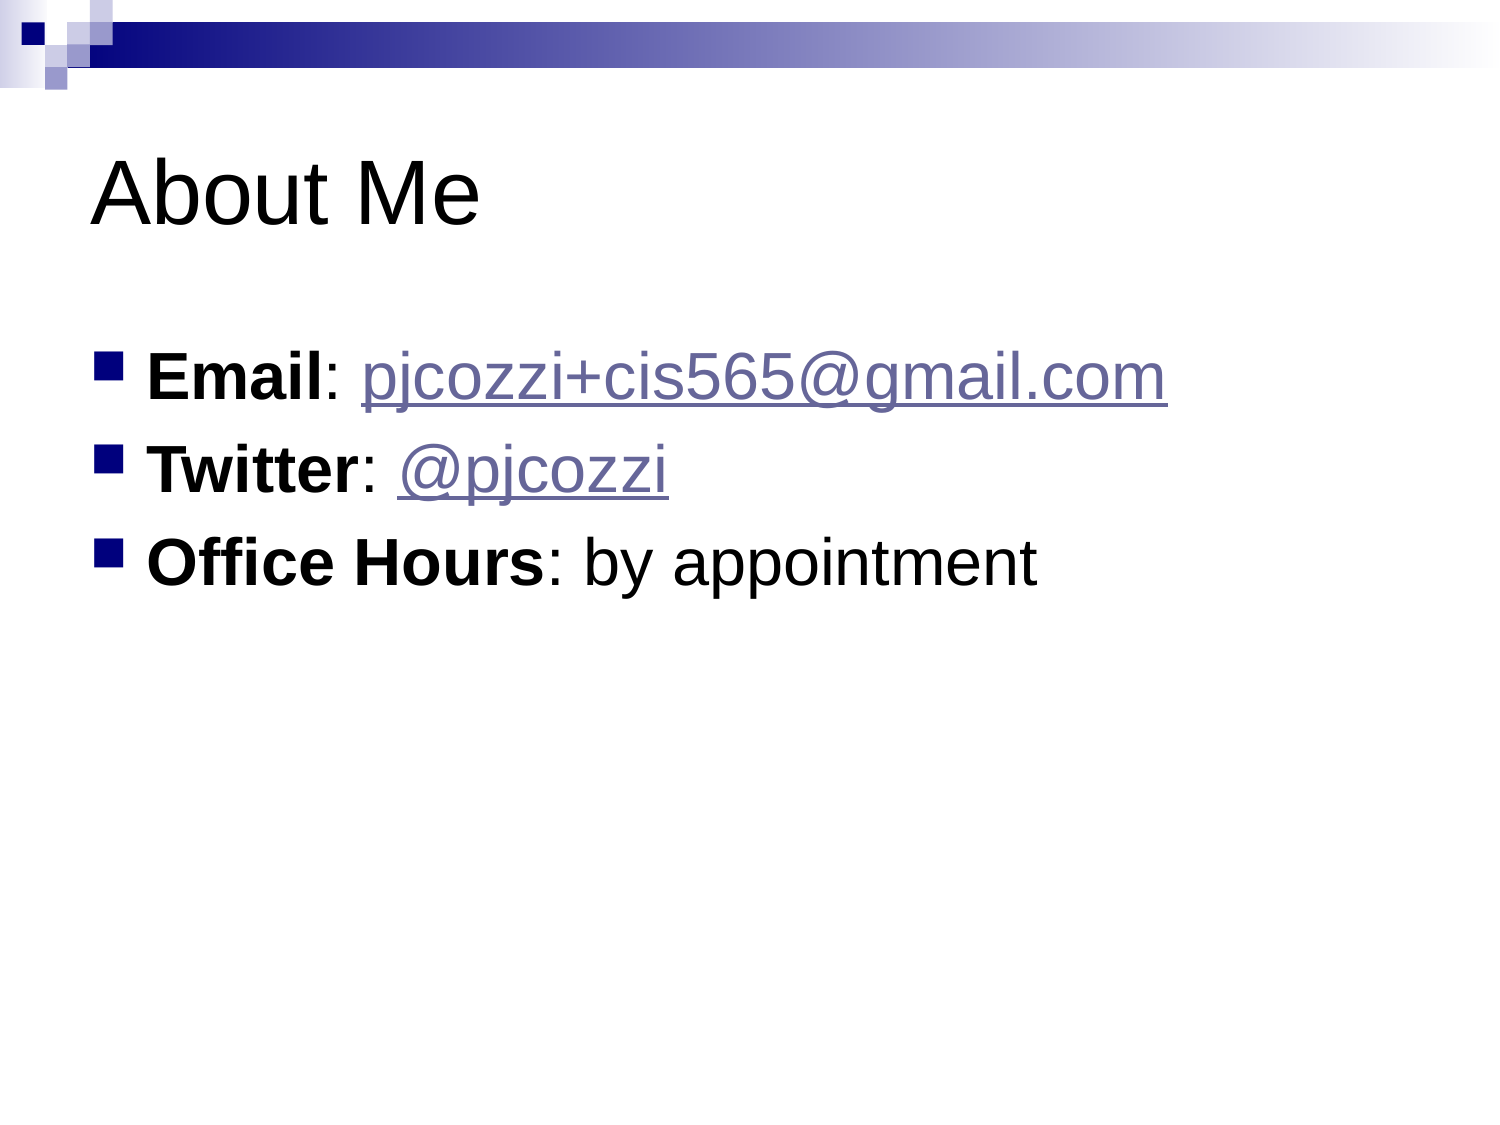

# About Me
Email: pjcozzi+cis565@gmail.com
Twitter: @pjcozzi
Office Hours: by appointment